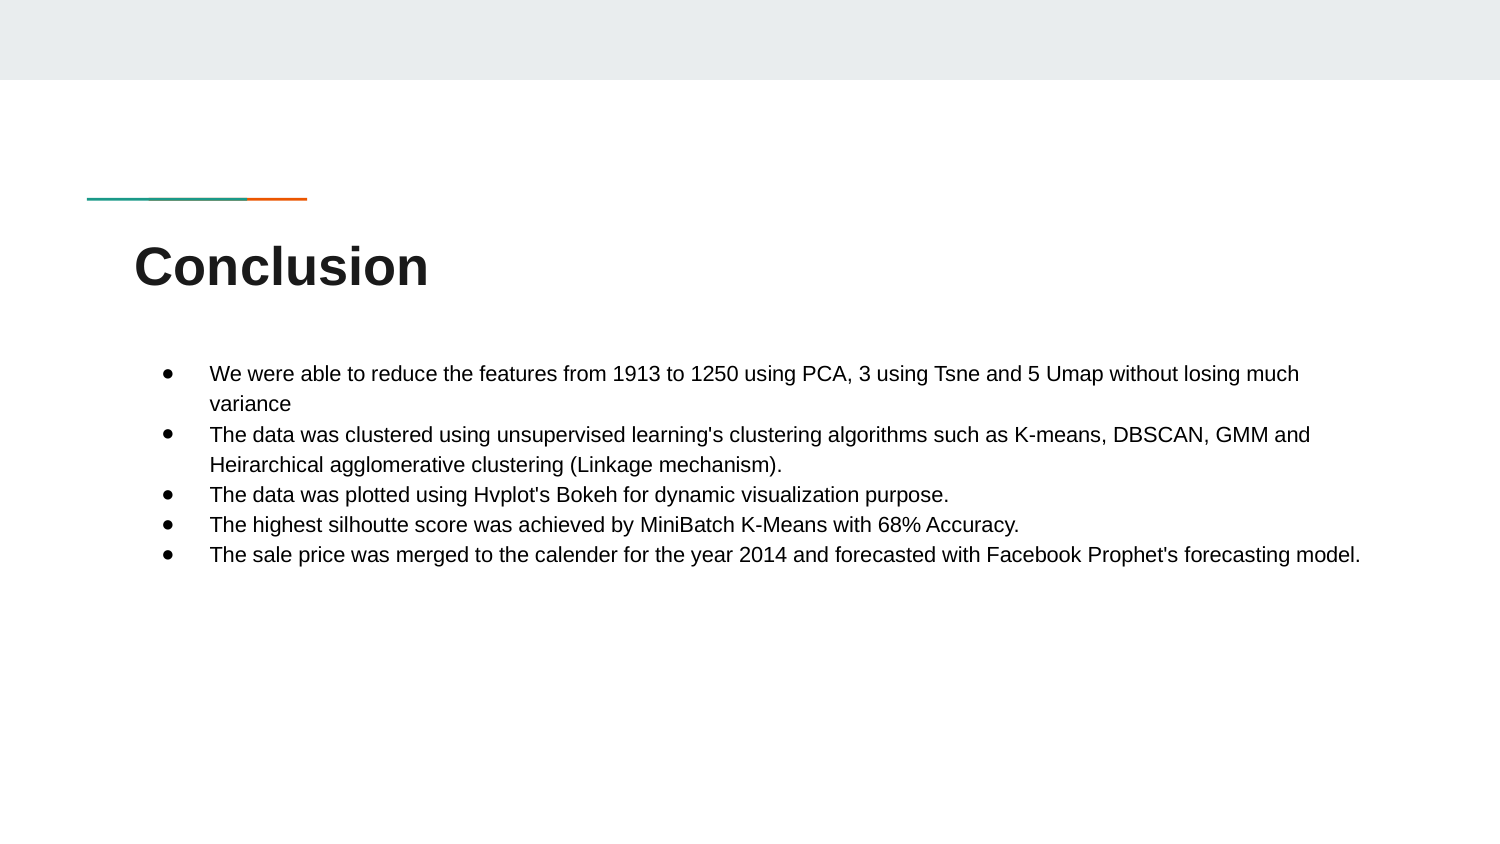

# Conclusion
We were able to reduce the features from 1913 to 1250 using PCA, 3 using Tsne and 5 Umap without losing much variance
The data was clustered using unsupervised learning's clustering algorithms such as K-means, DBSCAN, GMM and Heirarchical agglomerative clustering (Linkage mechanism).
The data was plotted using Hvplot's Bokeh for dynamic visualization purpose.
The highest silhoutte score was achieved by MiniBatch K-Means with 68% Accuracy.
The sale price was merged to the calender for the year 2014 and forecasted with Facebook Prophet's forecasting model.